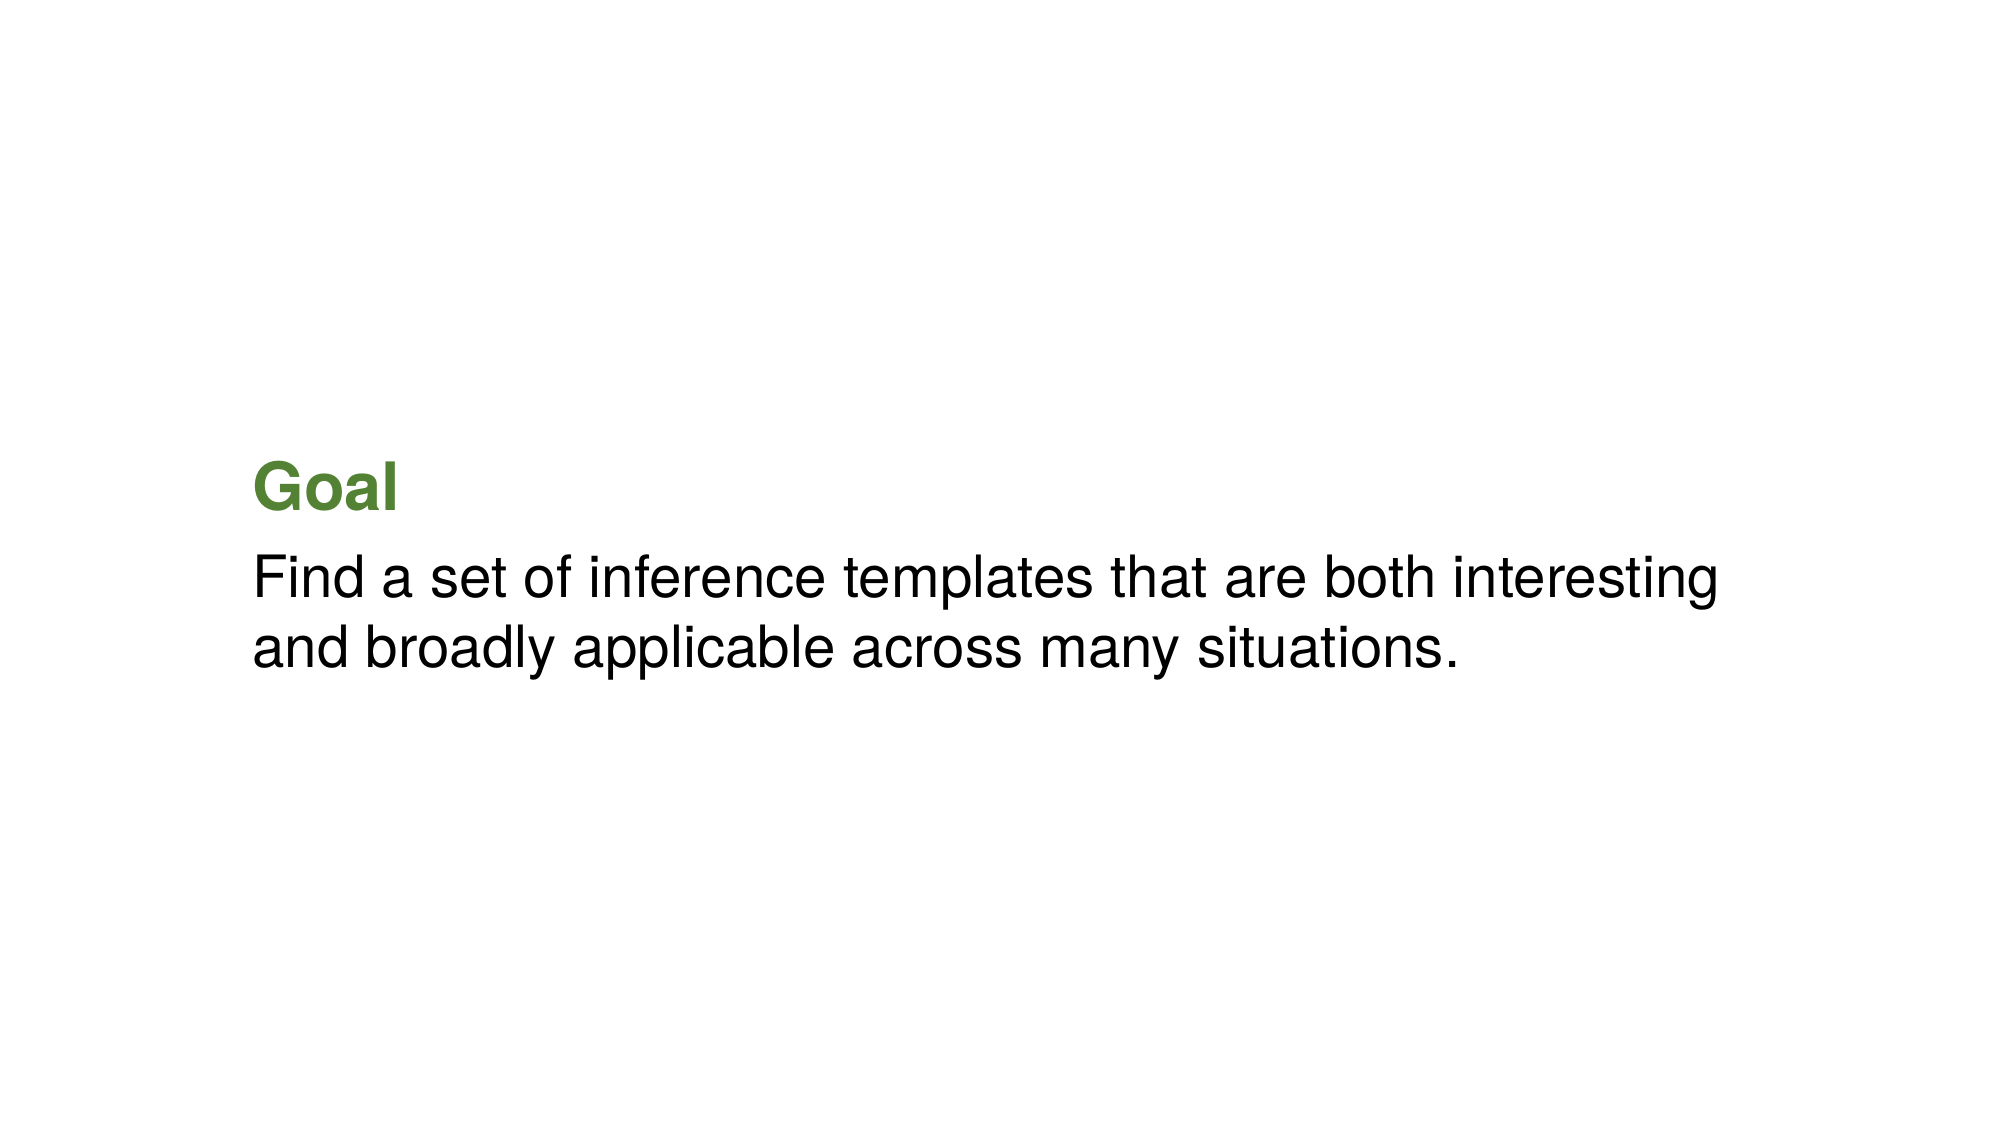

Goal
Find a set of inference templates that are both interesting  and broadly applicable across many situations.